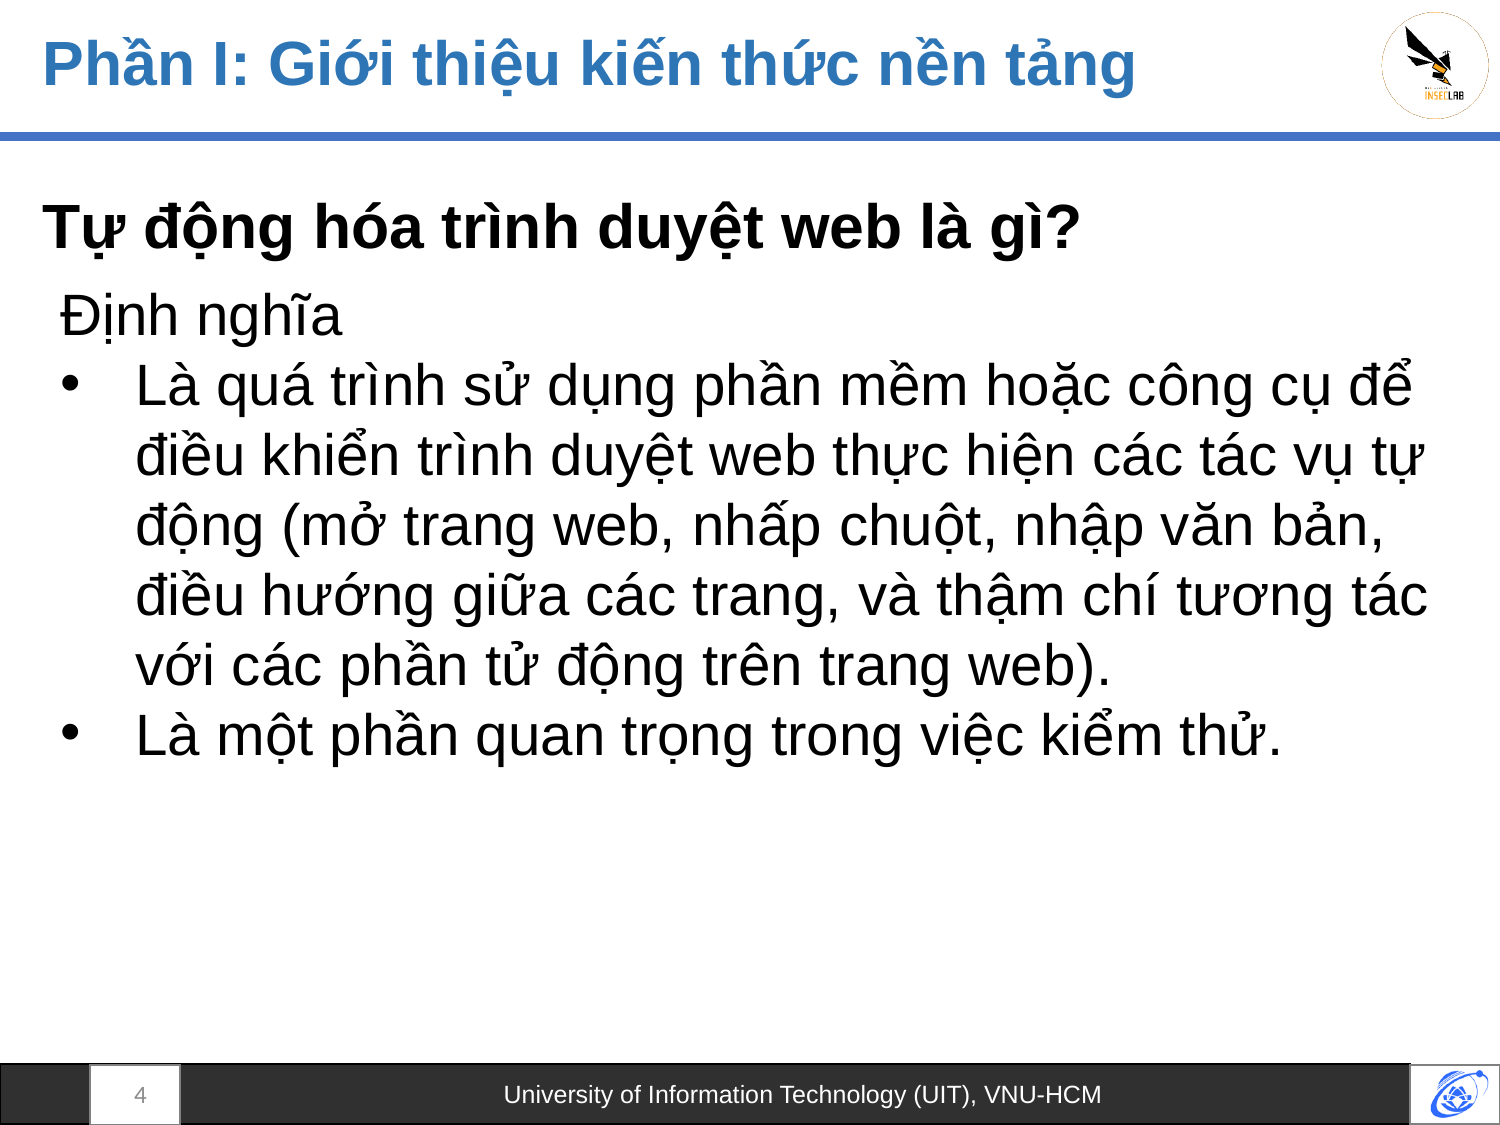

# Phần I: Giới thiệu kiến thức nền tảng
Tự động hóa trình duyệt web là gì?
Định nghĩa
Là quá trình sử dụng phần mềm hoặc công cụ để điều khiển trình duyệt web thực hiện các tác vụ tự động (mở trang web, nhấp chuột, nhập văn bản, điều hướng giữa các trang, và thậm chí tương tác với các phần tử động trên trang web).
Là một phần quan trọng trong việc kiểm thử.

4